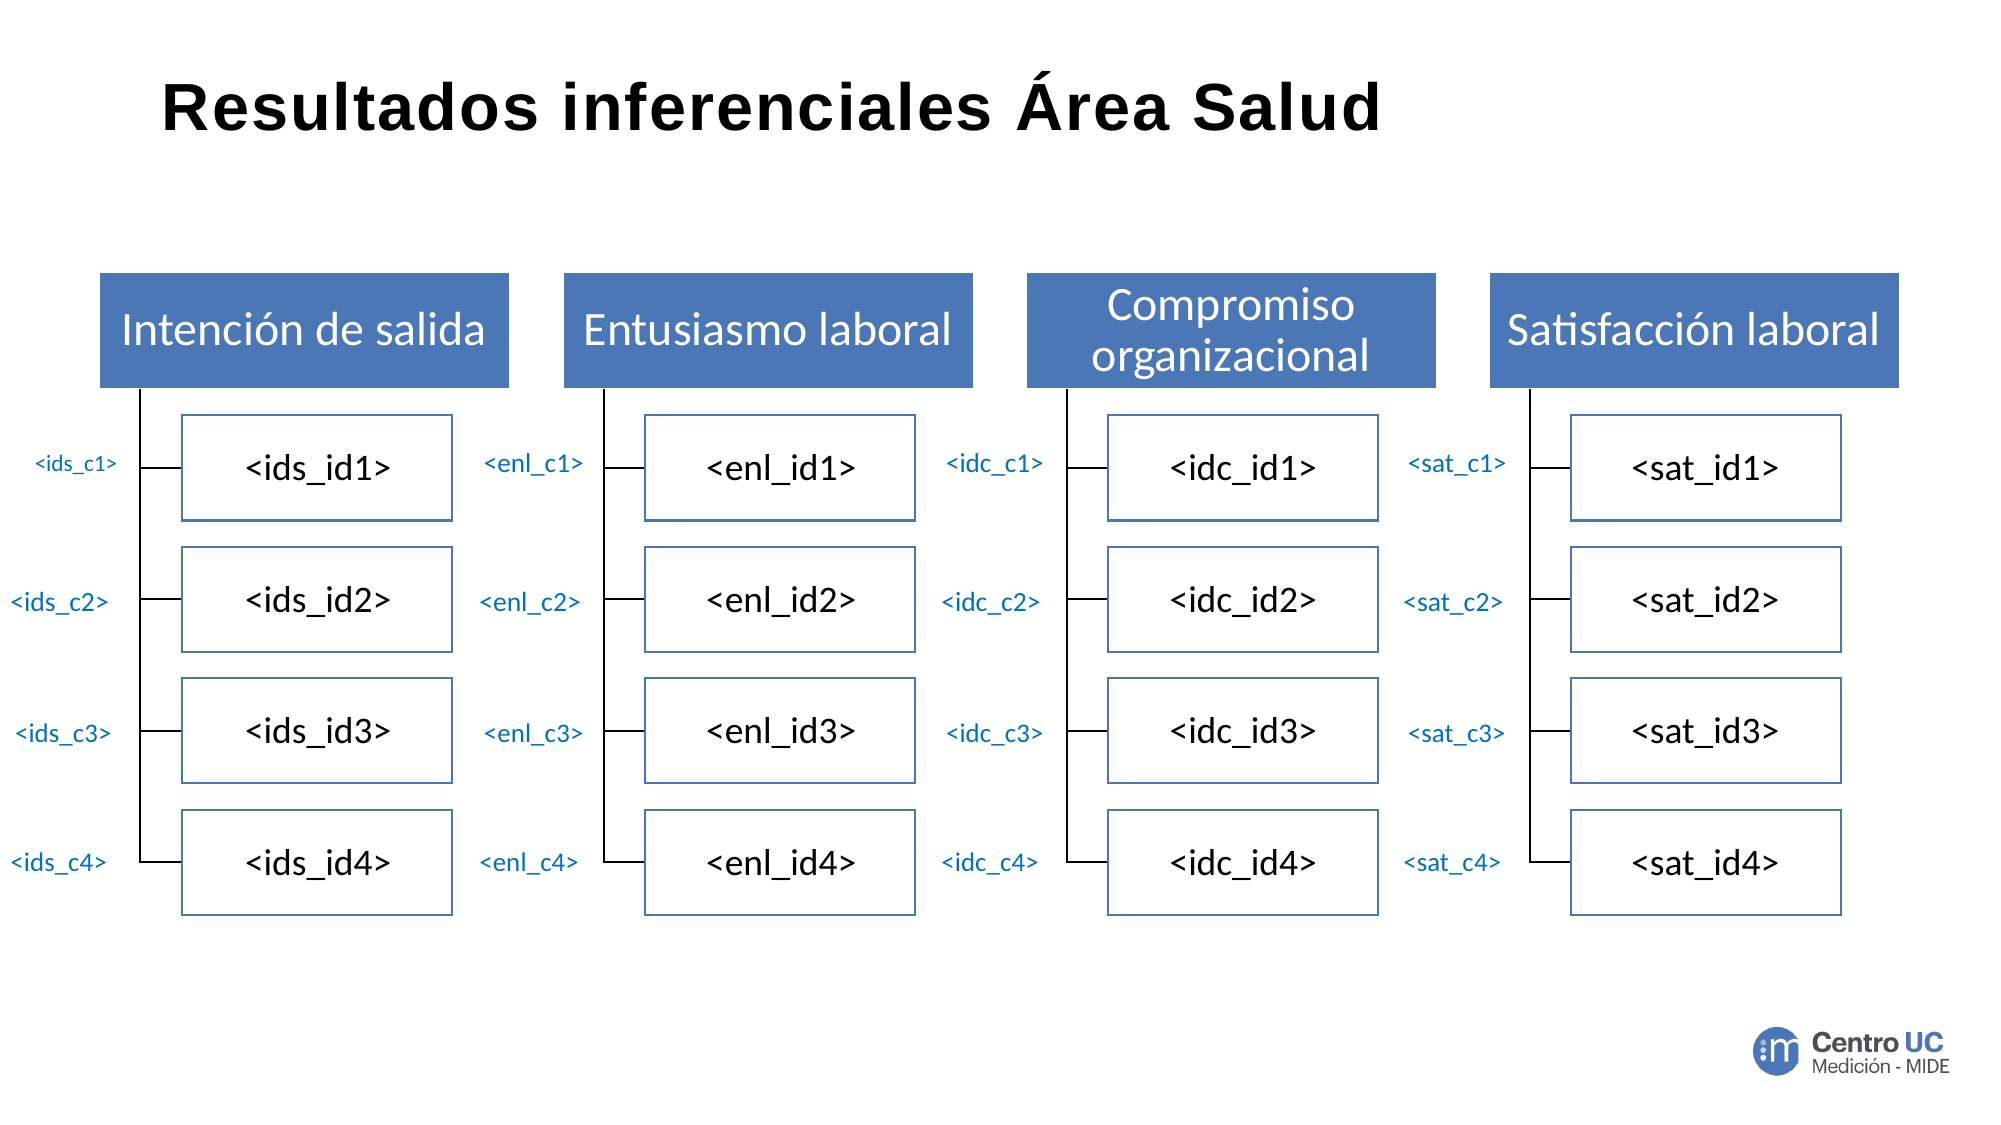

# Resultados inferenciales Área Salud
Intención de salida

Entusiasmo laboral

Compromiso organizacional

Satisfacción laboral

<ids_id1>
<enl_id1>
<idc_id1>
<sat_id1>
<ids_c1>
<enl_c1>
<idc_c1>
<sat_c1>
<ids_id2>
<enl_id2>
<idc_id2>
<sat_id2>
<ids_c2>
<enl_c2>
<idc_c2>
<sat_c2>
<ids_id3>
<enl_id3>
<idc_id3>
<sat_id3>
<ids_c3>
<enl_c3>
<idc_c3>
<sat_c3>
<ids_id4>
<enl_id4>
<idc_id4>
<sat_id4>
<ids_c4>
<enl_c4>
<idc_c4>
<sat_c4>